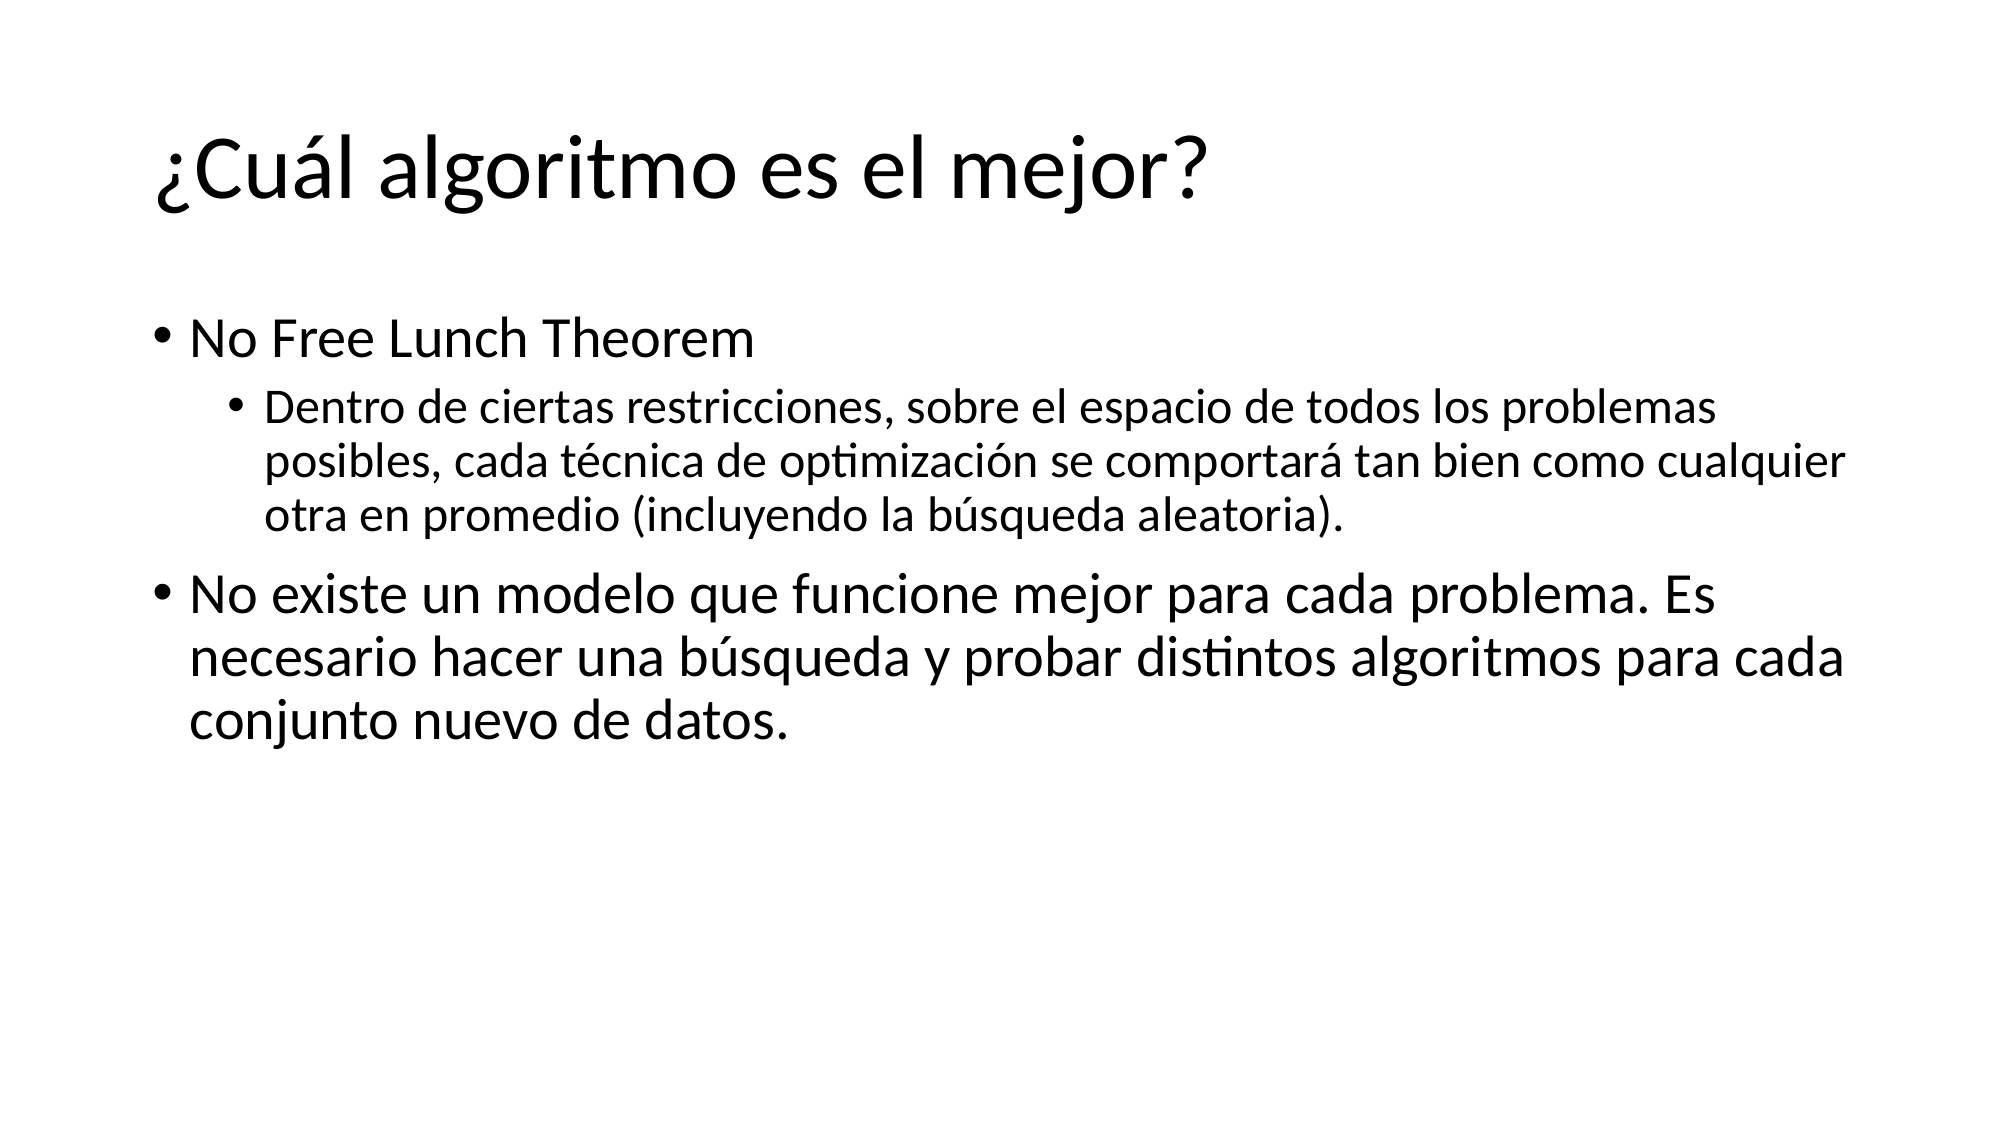

# ¿Cuál algoritmo es el mejor?
No Free Lunch Theorem
Dentro de ciertas restricciones, sobre el espacio de todos los problemas posibles, cada técnica de optimización se comportará tan bien como cualquier otra en promedio (incluyendo la búsqueda aleatoria).
No existe un modelo que funcione mejor para cada problema. Es necesario hacer una búsqueda y probar distintos algoritmos para cada conjunto nuevo de datos.